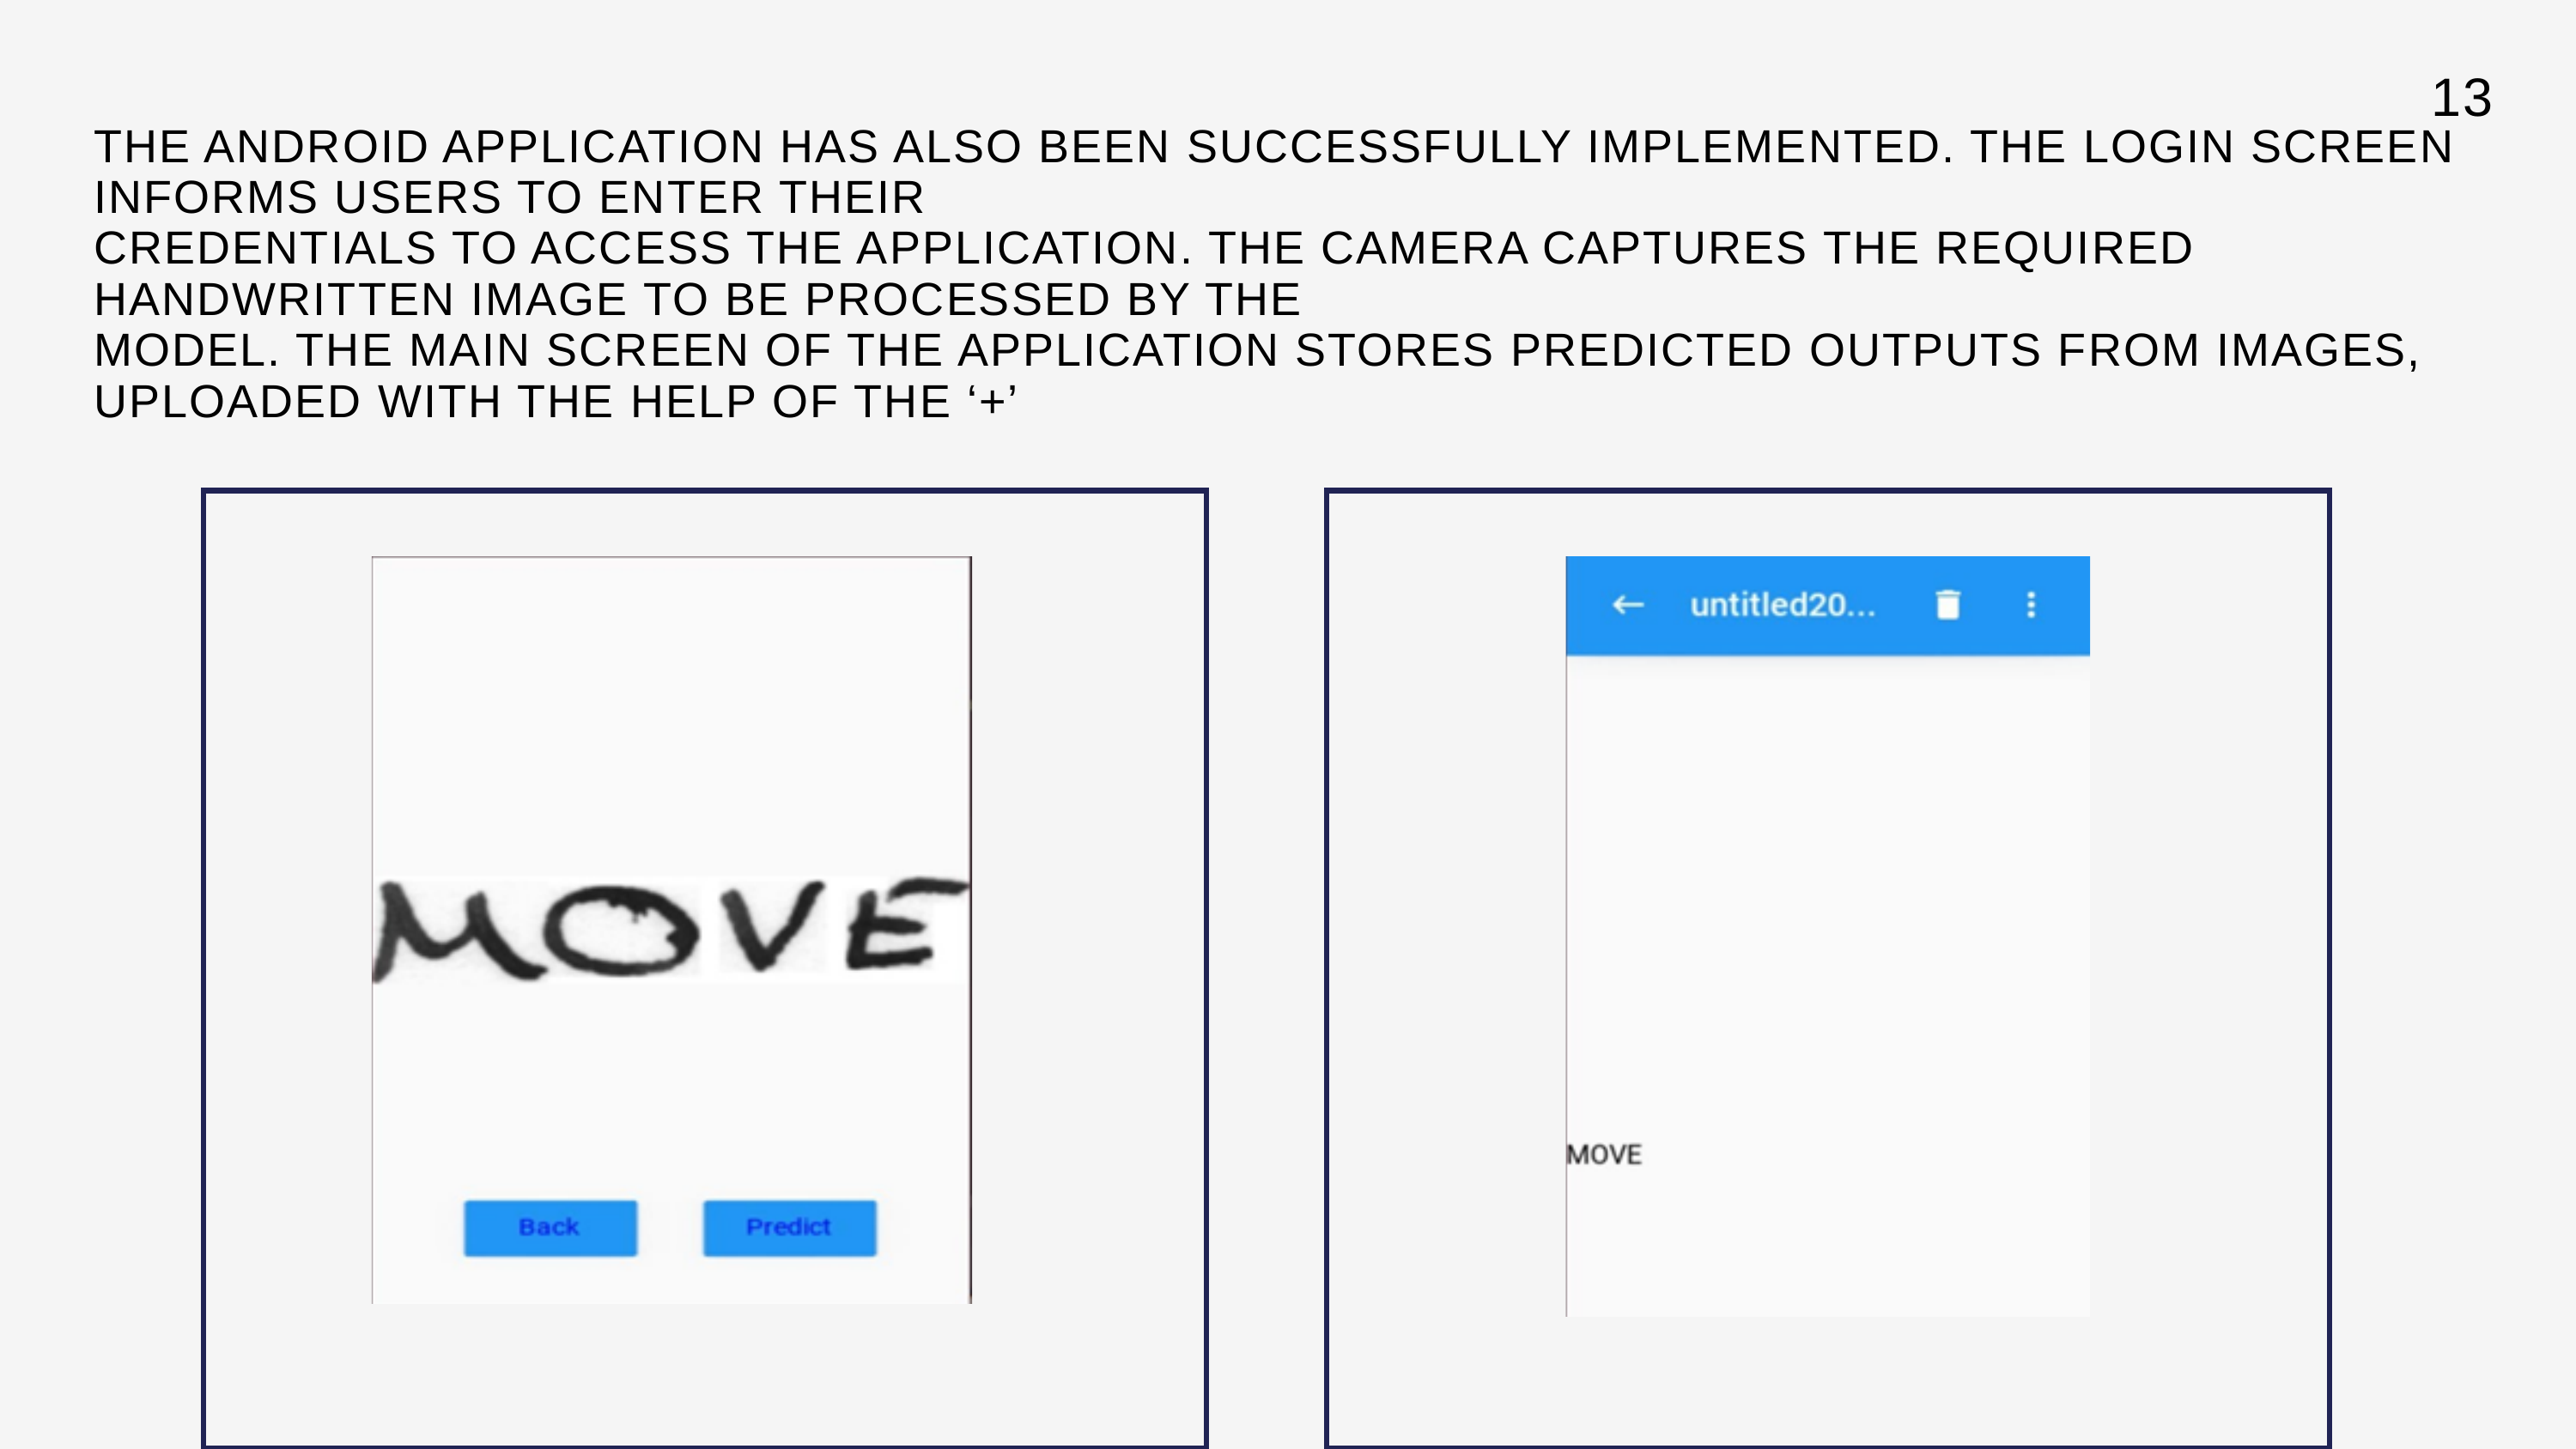

13
THE ANDROID APPLICATION HAS ALSO BEEN SUCCESSFULLY IMPLEMENTED. THE LOGIN SCREEN INFORMS USERS TO ENTER THEIR
CREDENTIALS TO ACCESS THE APPLICATION. THE CAMERA CAPTURES THE REQUIRED HANDWRITTEN IMAGE TO BE PROCESSED BY THE
MODEL. THE MAIN SCREEN OF THE APPLICATION STORES PREDICTED OUTPUTS FROM IMAGES, UPLOADED WITH THE HELP OF THE ‘+’